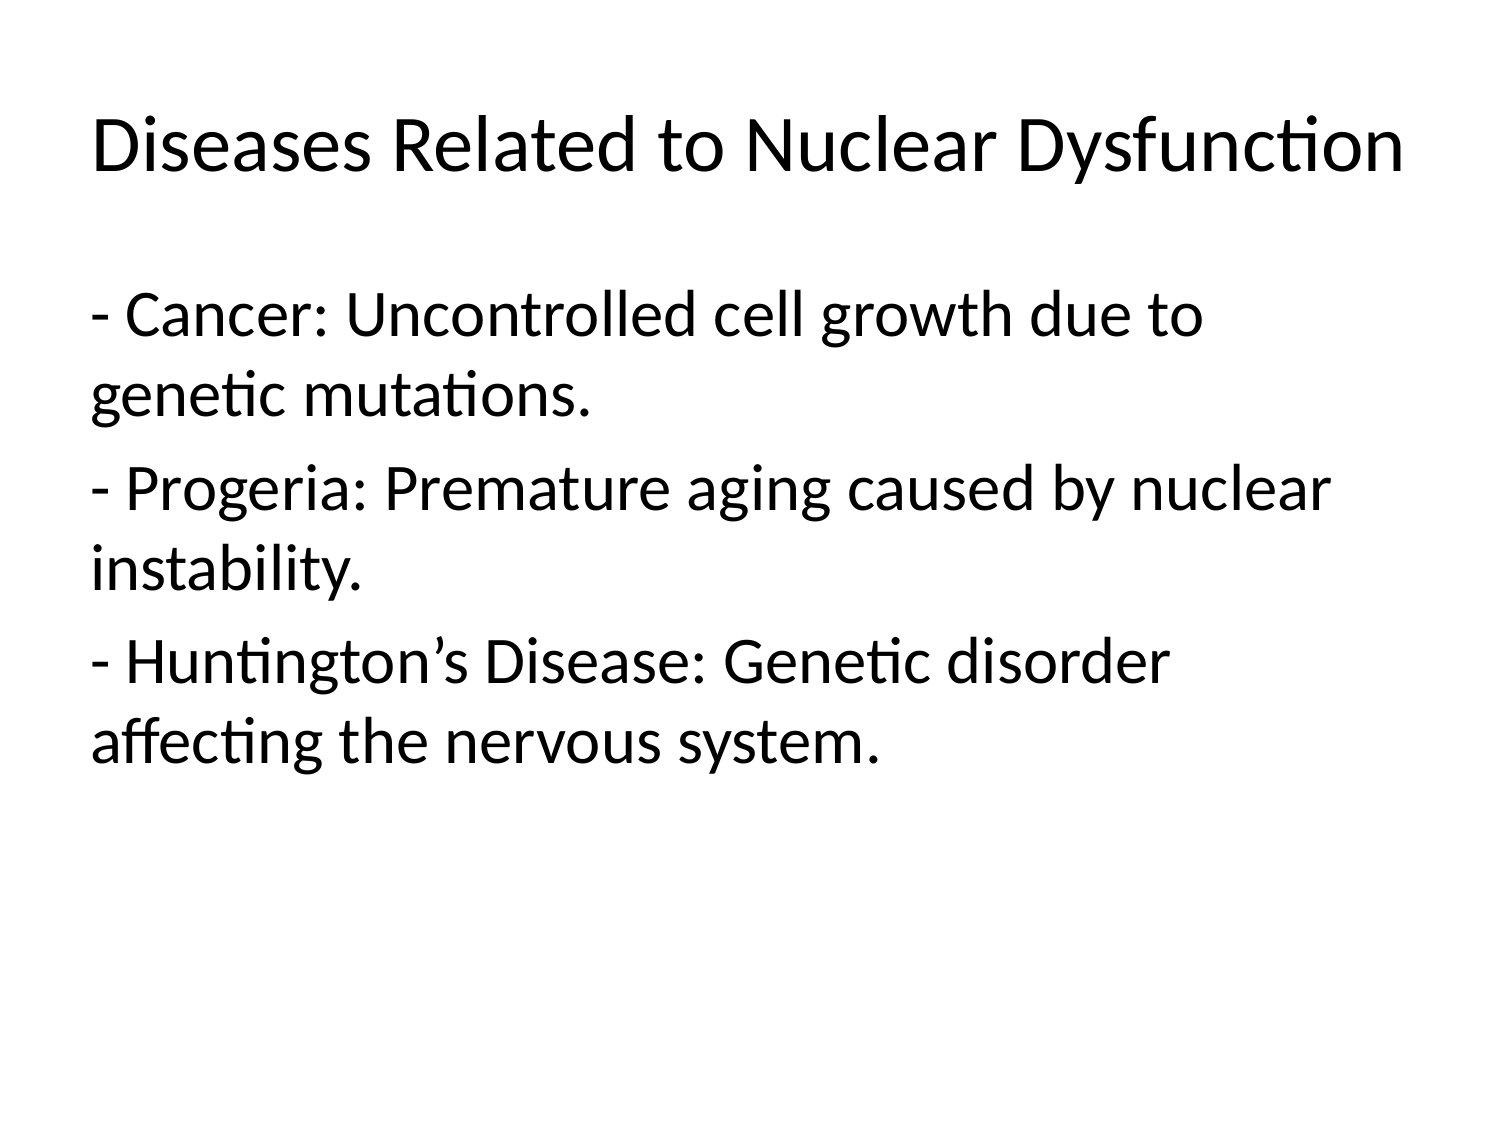

# Diseases Related to Nuclear Dysfunction
- Cancer: Uncontrolled cell growth due to genetic mutations.
- Progeria: Premature aging caused by nuclear instability.
- Huntington’s Disease: Genetic disorder affecting the nervous system.